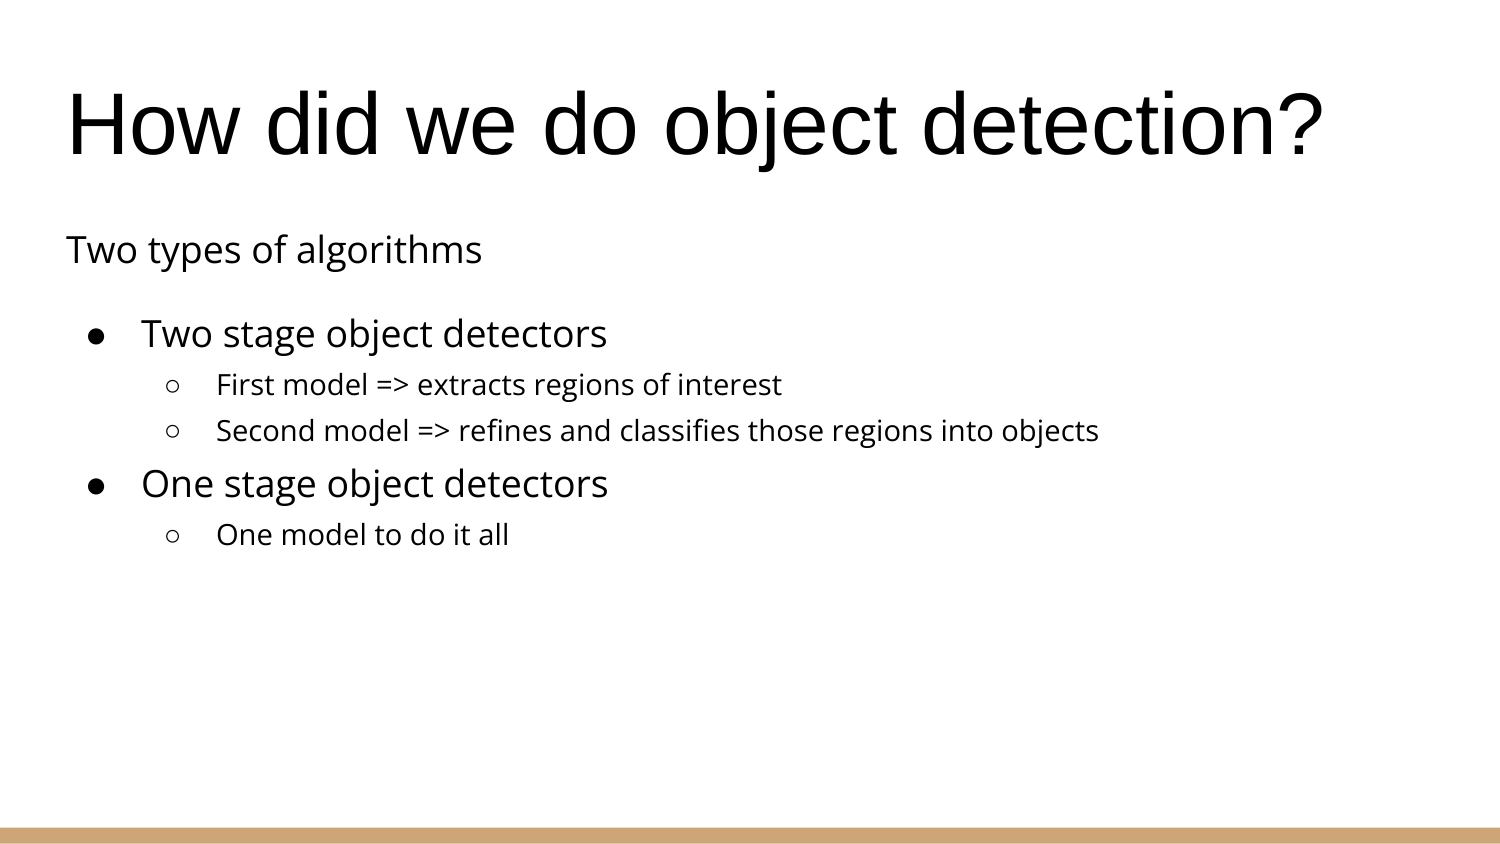

# How did we do object detection?
Two types of algorithms
Two stage object detectors
First model => extracts regions of interest
Second model => refines and classifies those regions into objects
One stage object detectors
One model to do it all